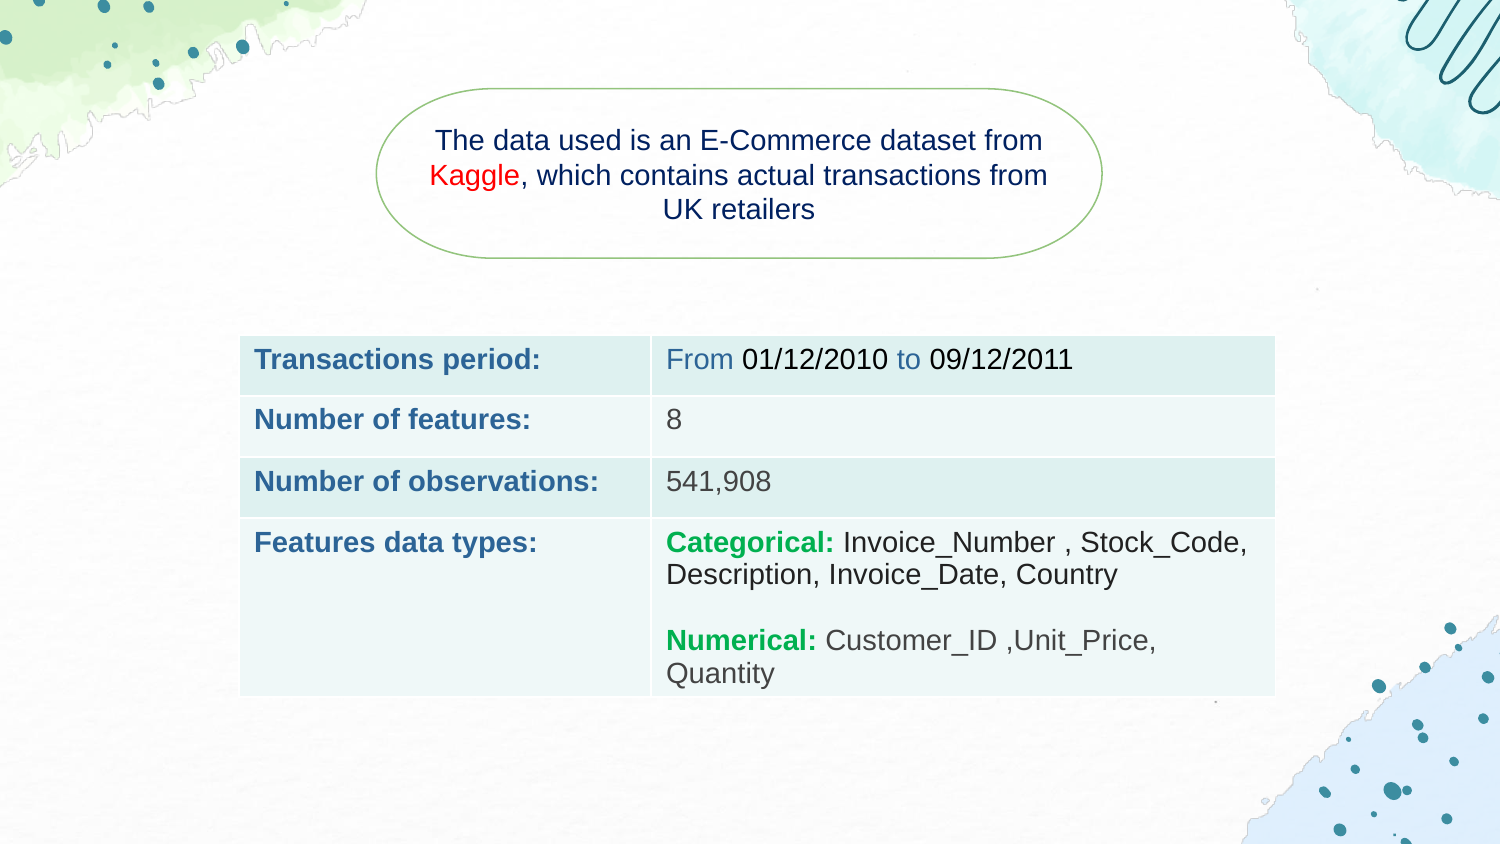

The data used is an E-Commerce dataset from Kaggle, which contains actual transactions from UK retailers
| Transactions period: | From 01/12/2010 to 09/12/2011 |
| --- | --- |
| Number of features: | 8 |
| Number of observations: | 541,908 |
| Features data types: | Categorical: Invoice\_Number , Stock\_Code, Description, Invoice\_Date, Country Numerical: Customer\_ID ,Unit\_Price, Quantity |